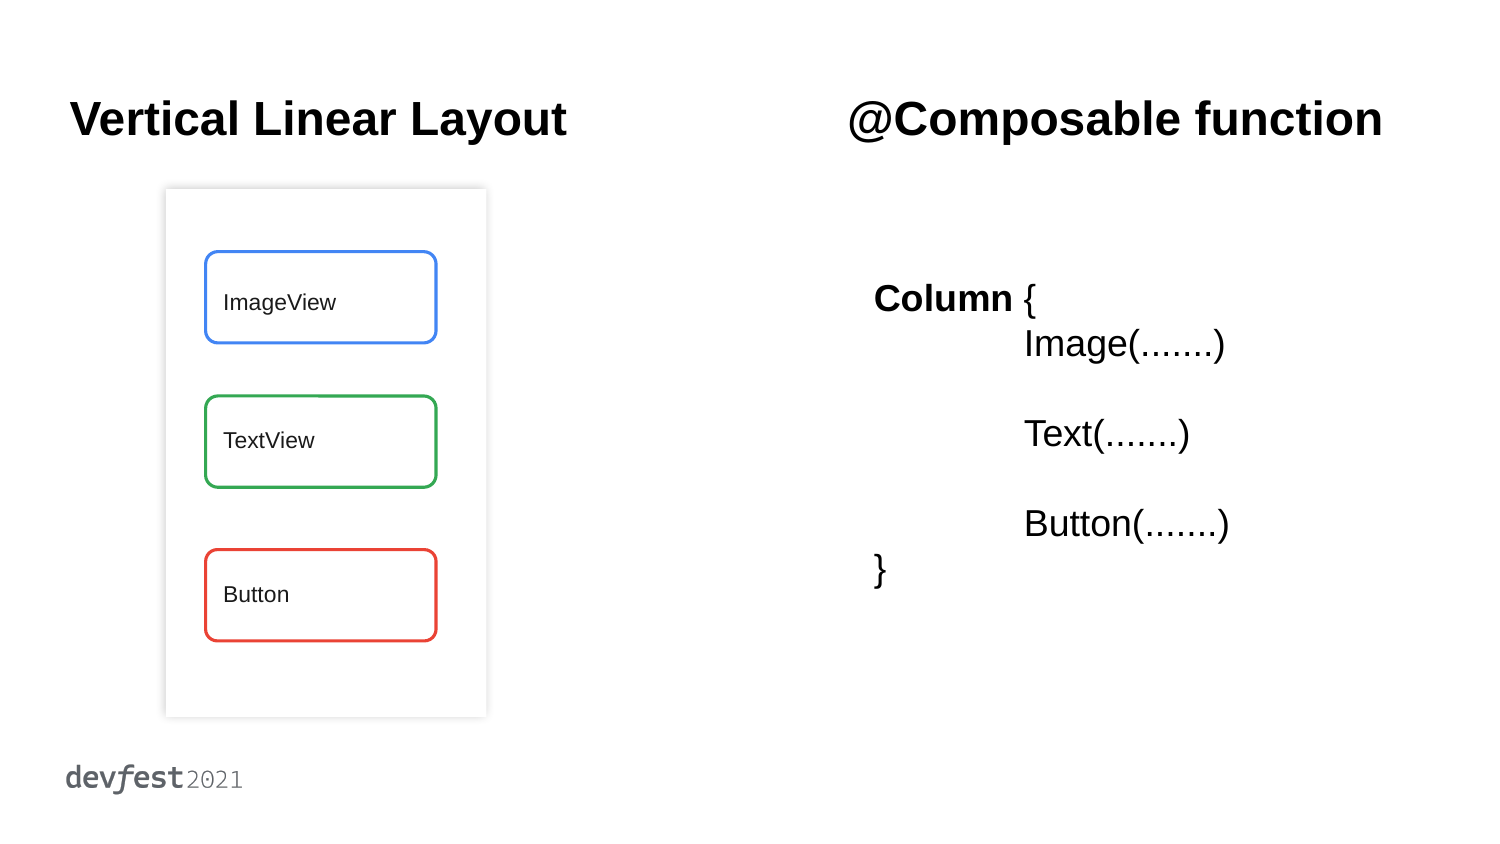

Vertical Linear Layout

ImageView
TextView
Button
@Composable function
Column {
	Image(.......)

	Text(.......)

	Button(.......)
}